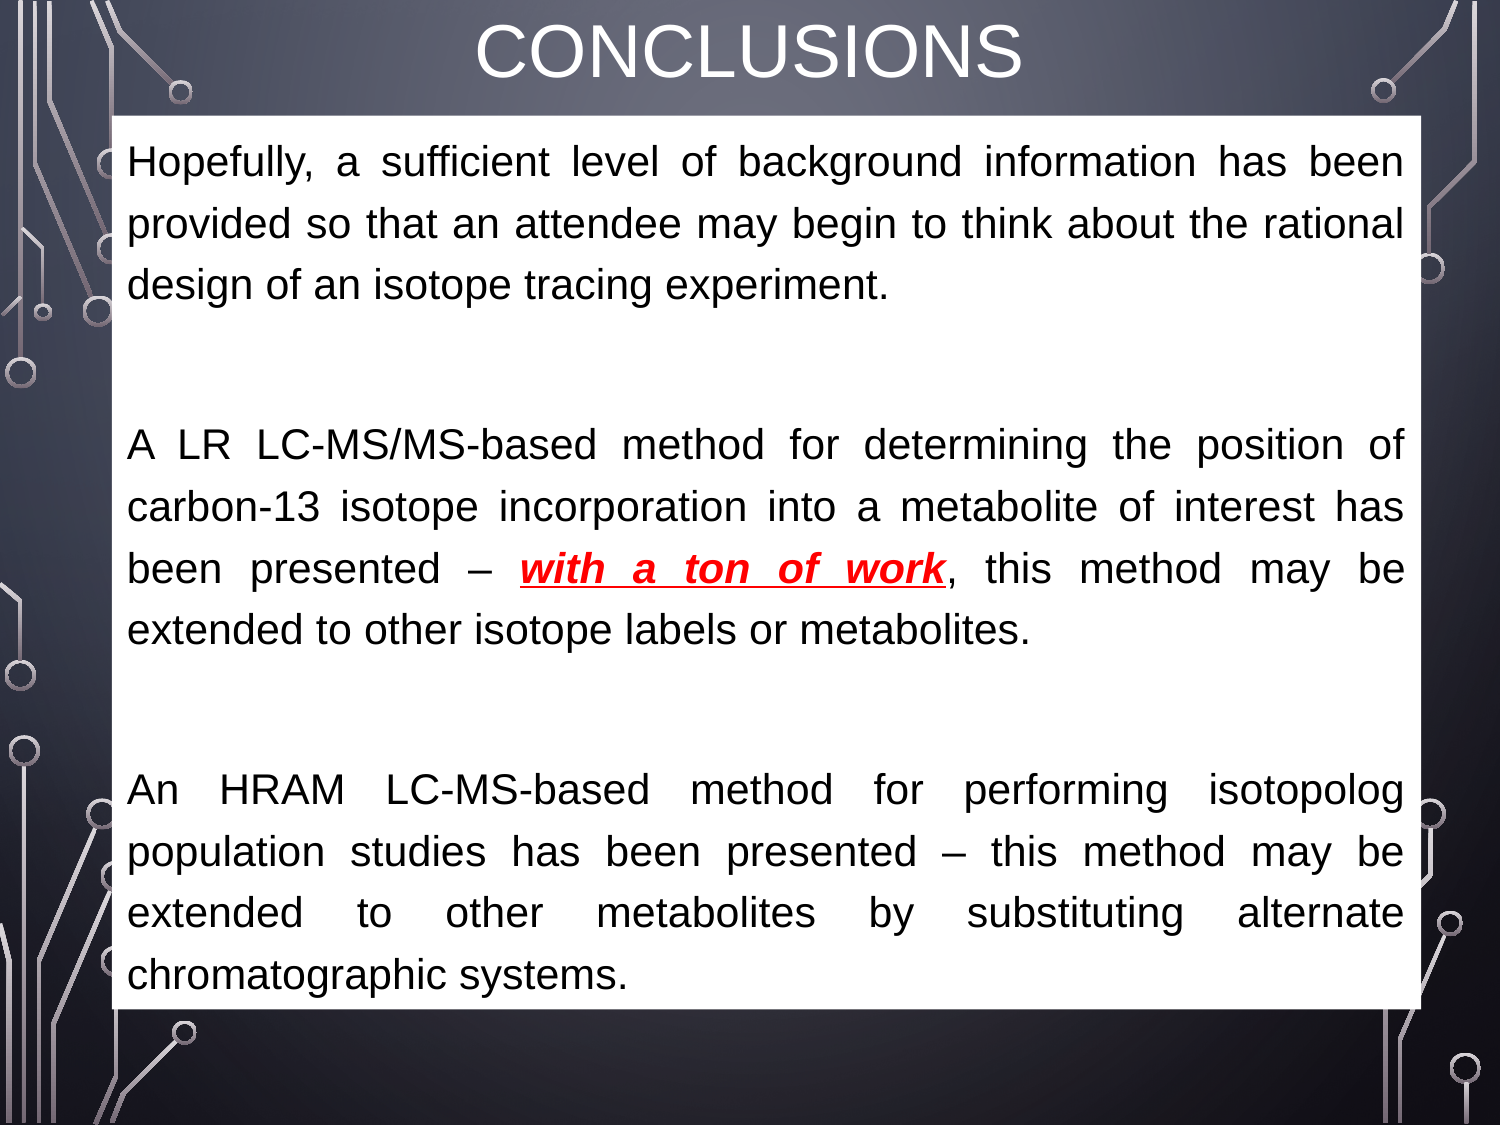

# Conclusions
Hopefully, a sufficient level of background information has been provided so that an attendee may begin to think about the rational design of an isotope tracing experiment.

A LR LC-MS/MS-based method for determining the position of carbon-13 isotope incorporation into a metabolite of interest has been presented – with a ton of work, this method may be extended to other isotope labels or metabolites.

An HRAM LC-MS-based method for performing isotopolog population studies has been presented – this method may be extended to other metabolites by substituting alternate chromatographic systems.